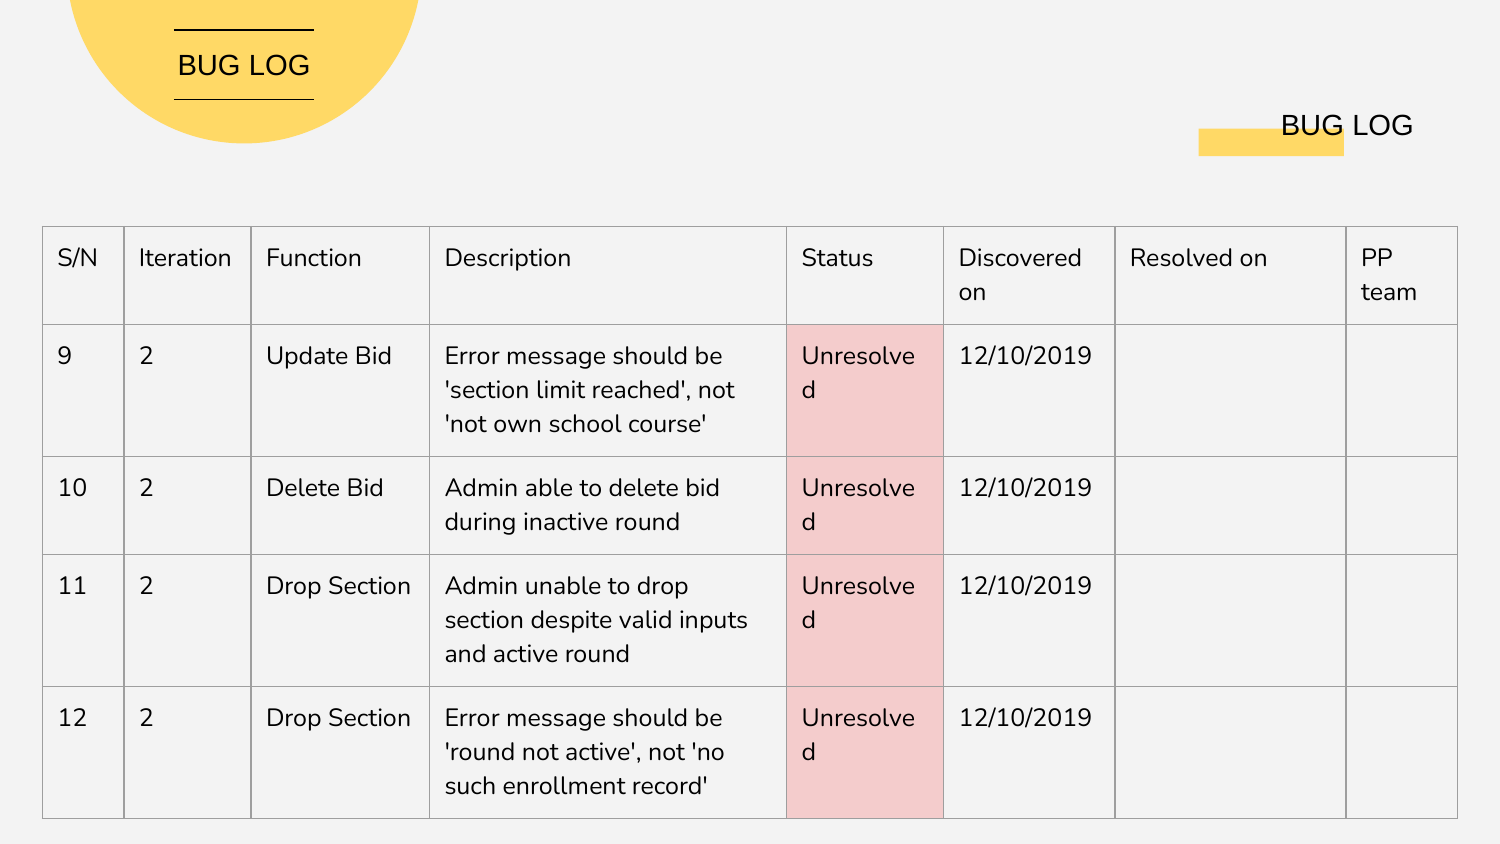

BUG LOG
# BUG LOG

| S/N | Iteration | Function | Description | Status | Discovered on | Resolved on | PP team |
| --- | --- | --- | --- | --- | --- | --- | --- |
| 9 | 2 | Update Bid | Error message should be 'section limit reached', not 'not own school course' | Unresolved | 12/10/2019 |  |  |
| 10 | 2 | Delete Bid | Admin able to delete bid during inactive round | Unresolved | 12/10/2019 |  |  |
| 11 | 2 | Drop Section | Admin unable to drop section despite valid inputs and active round | Unresolved | 12/10/2019 |  |  |
| 12 | 2 | Drop Section | Error message should be 'round not active', not 'no such enrollment record' | Unresolved | 12/10/2019 |  |  |